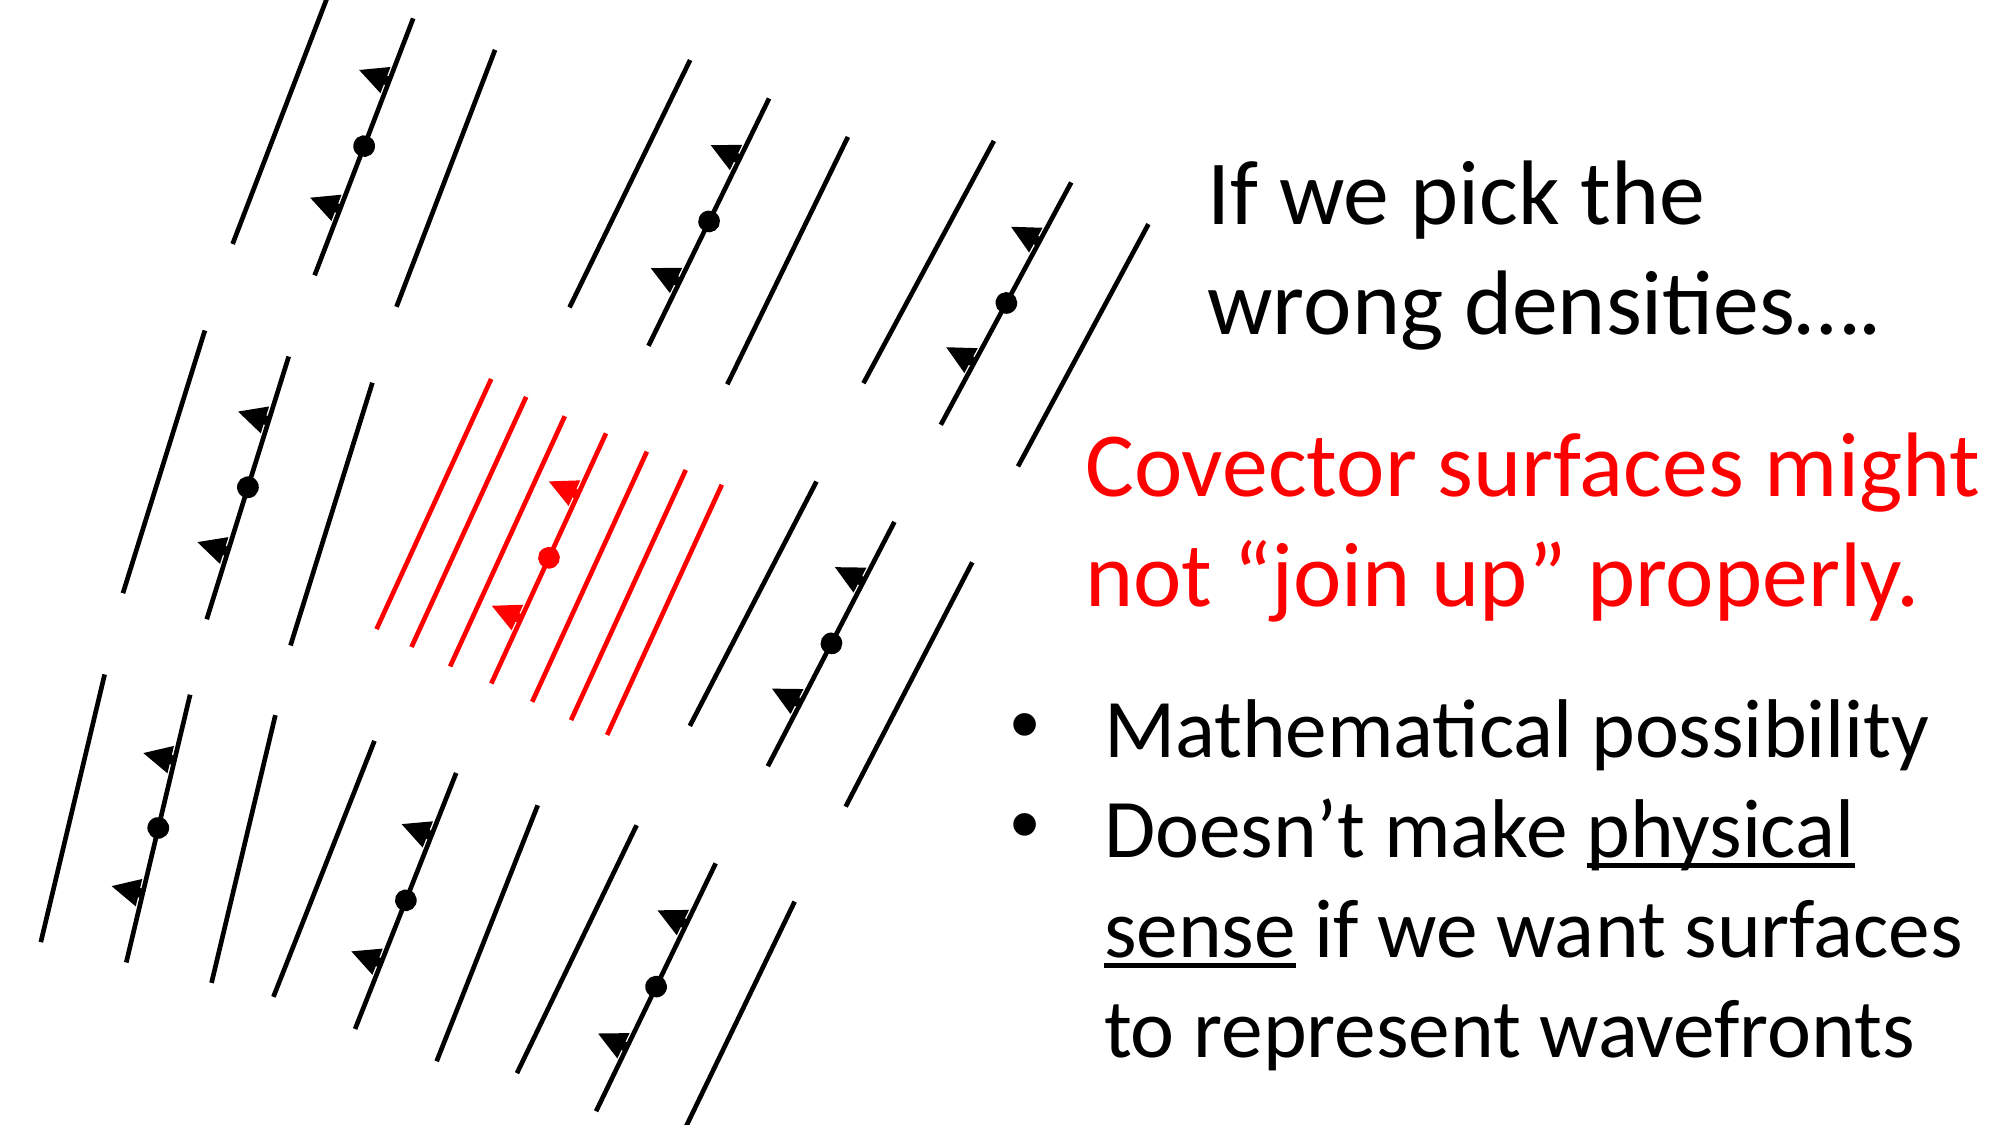

If we pick the wrong densities….

Covector surfaces might not “join up” properly.

Mathematical possibility
Doesn’t make physical sense if we want surfaces to represent wavefronts